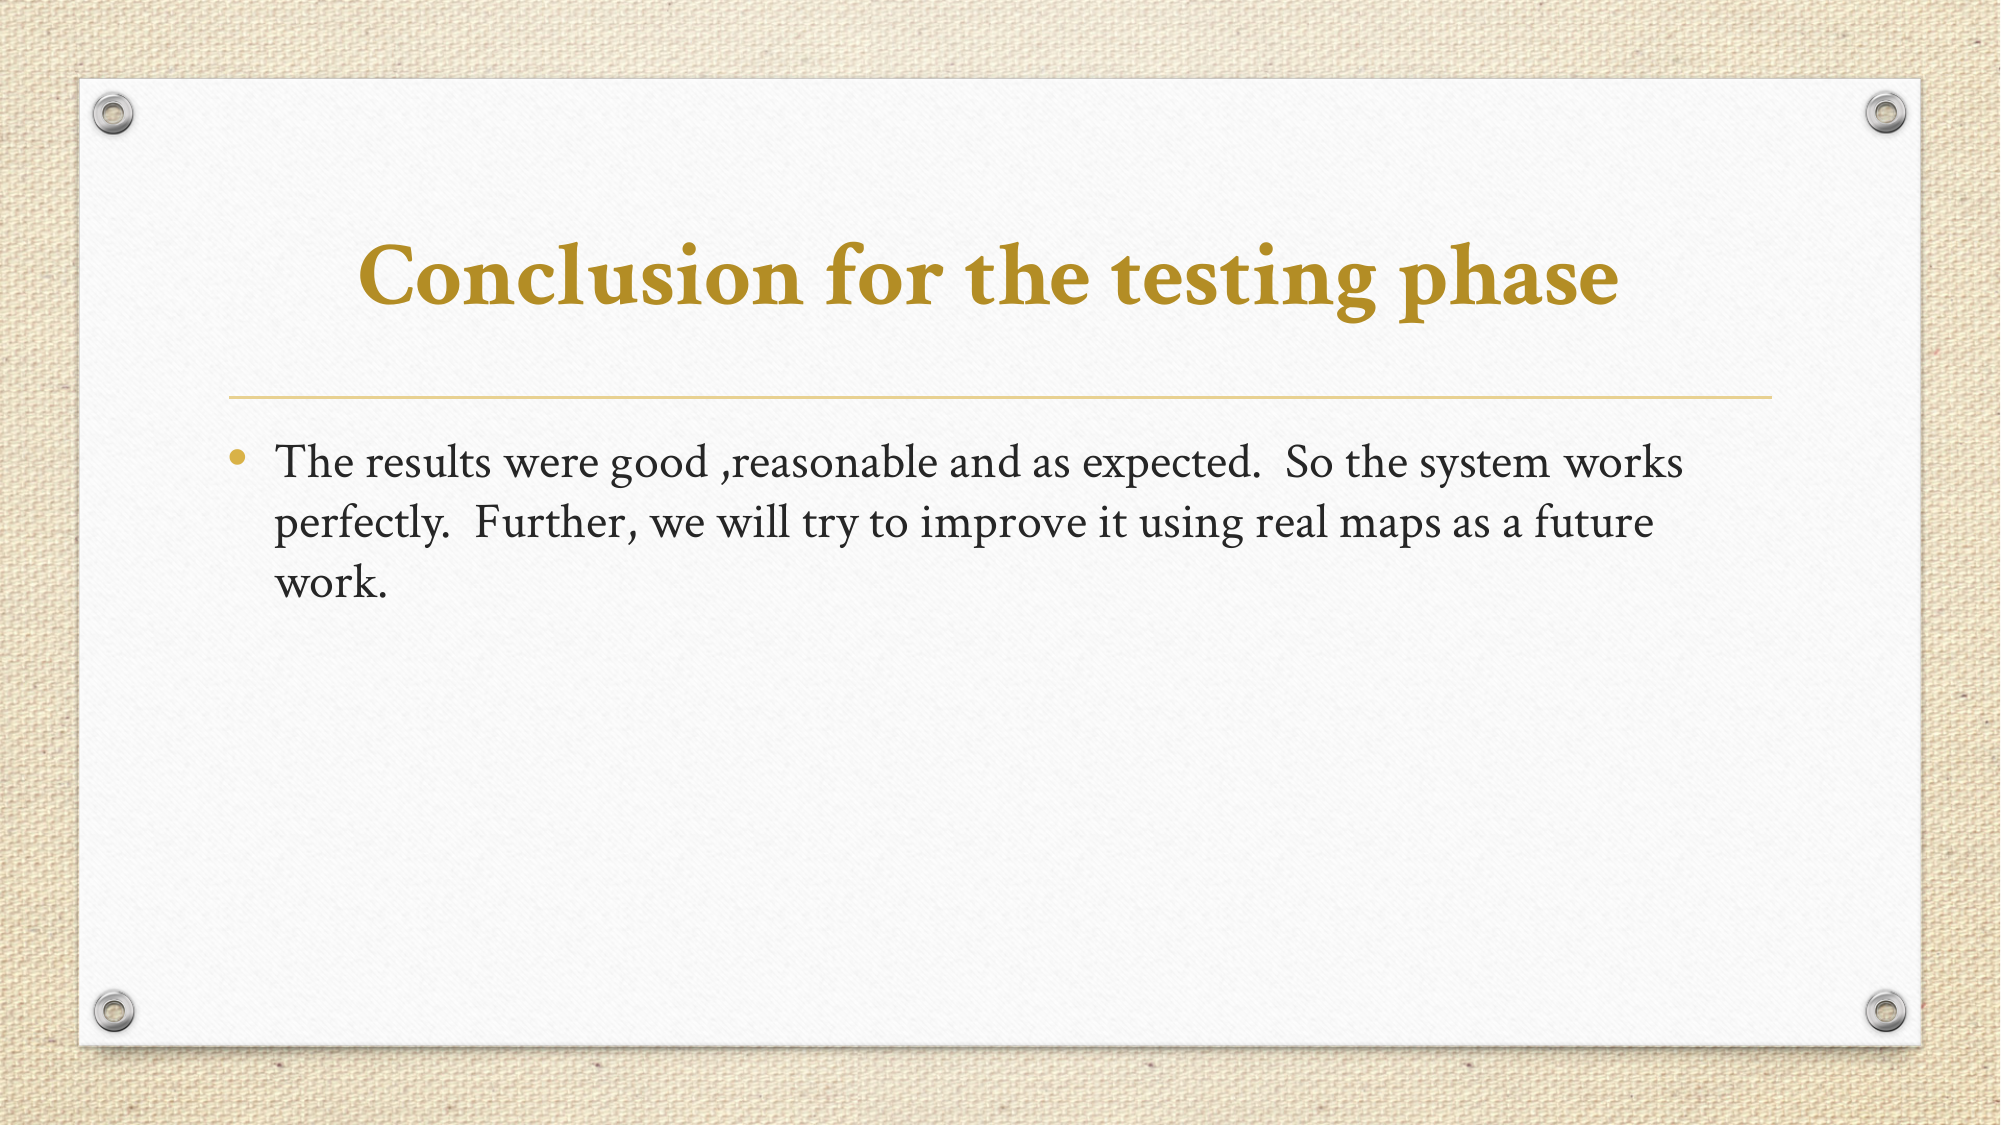

# Conclusion for the testing phase
The results were good ,reasonable and as expected.  So the system works perfectly.  Further, we will try to improve it using real maps as a future work.